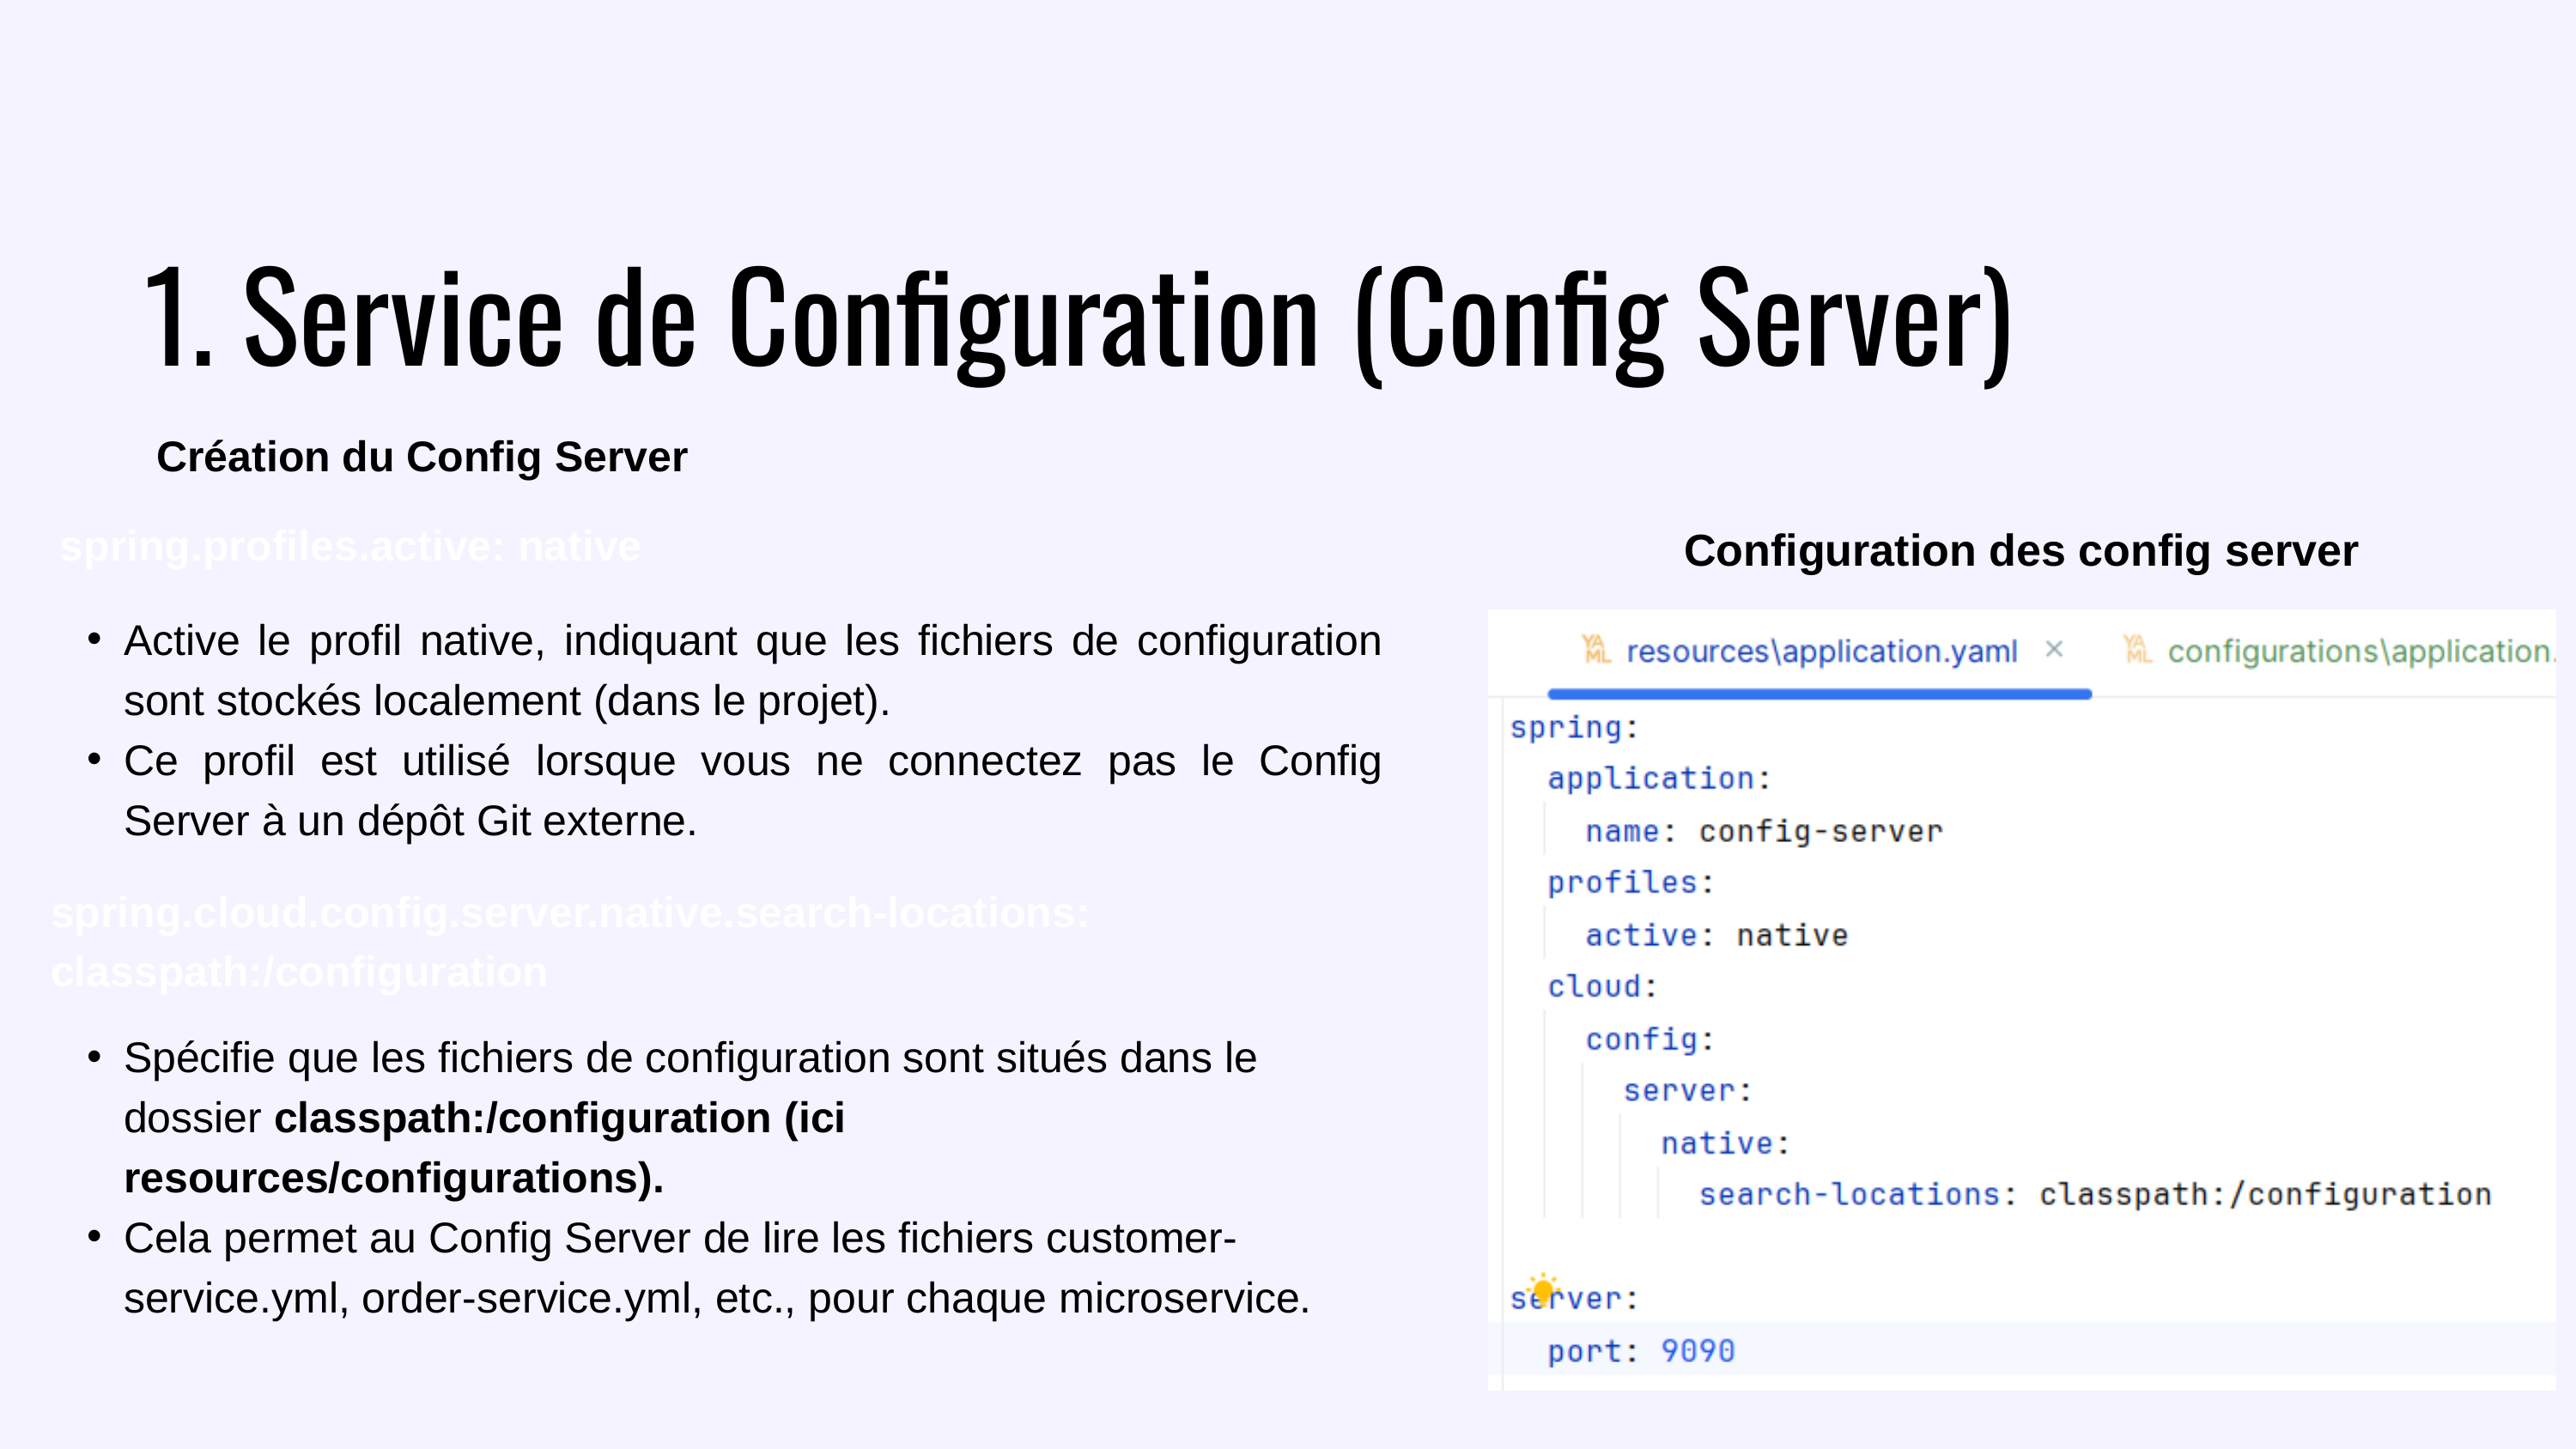

1. Service de Configuration (Config Server)
Création du Config Server
spring.profiles.active: native
Configuration des config server
Active le profil native, indiquant que les fichiers de configuration sont stockés localement (dans le projet).
Ce profil est utilisé lorsque vous ne connectez pas le Config Server à un dépôt Git externe.

spring.cloud.config.server.native.search-locations: classpath:/configuration

Spécifie que les fichiers de configuration sont situés dans le dossier classpath:/configuration (ici resources/configurations).
Cela permet au Config Server de lire les fichiers customer-service.yml, order-service.yml, etc., pour chaque microservice.